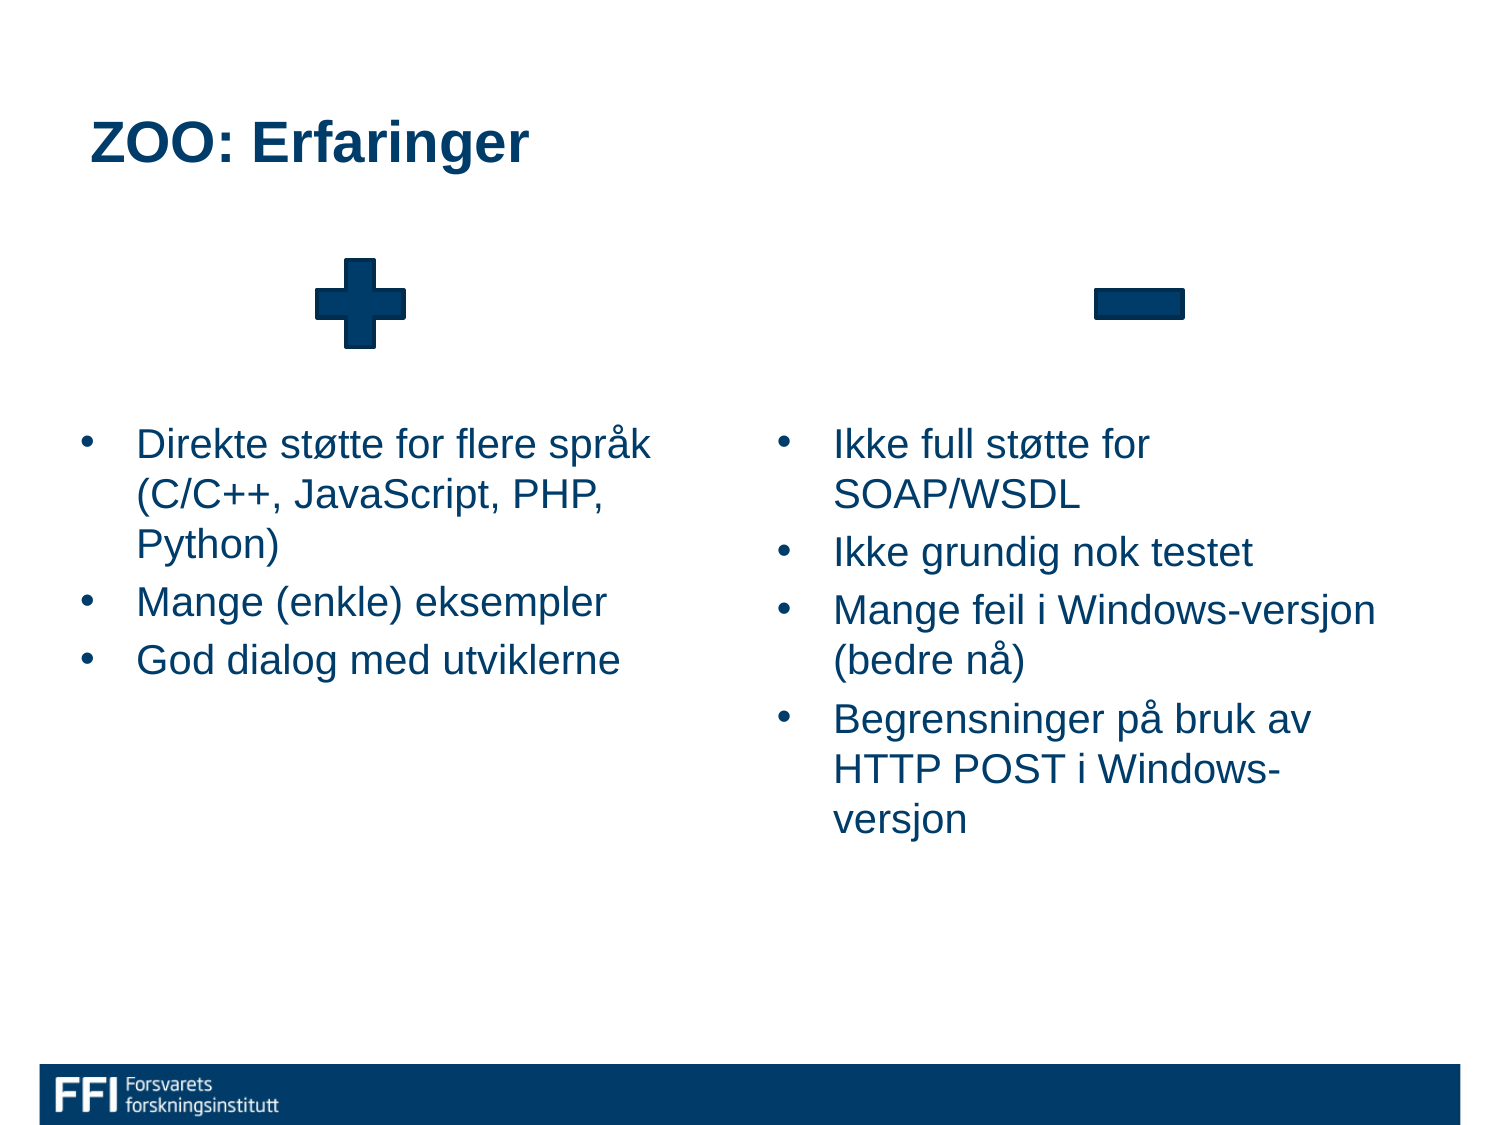

# ZOO: Erfaringer

Direkte støtte for flere språk (C/C++, JavaScript, PHP, Python)
Mange (enkle) eksempler
God dialog med utviklerne
Ikke full støtte for SOAP/WSDL
Ikke grundig nok testet
Mange feil i Windows-versjon (bedre nå)
Begrensninger på bruk av HTTP POST i Windows-versjon